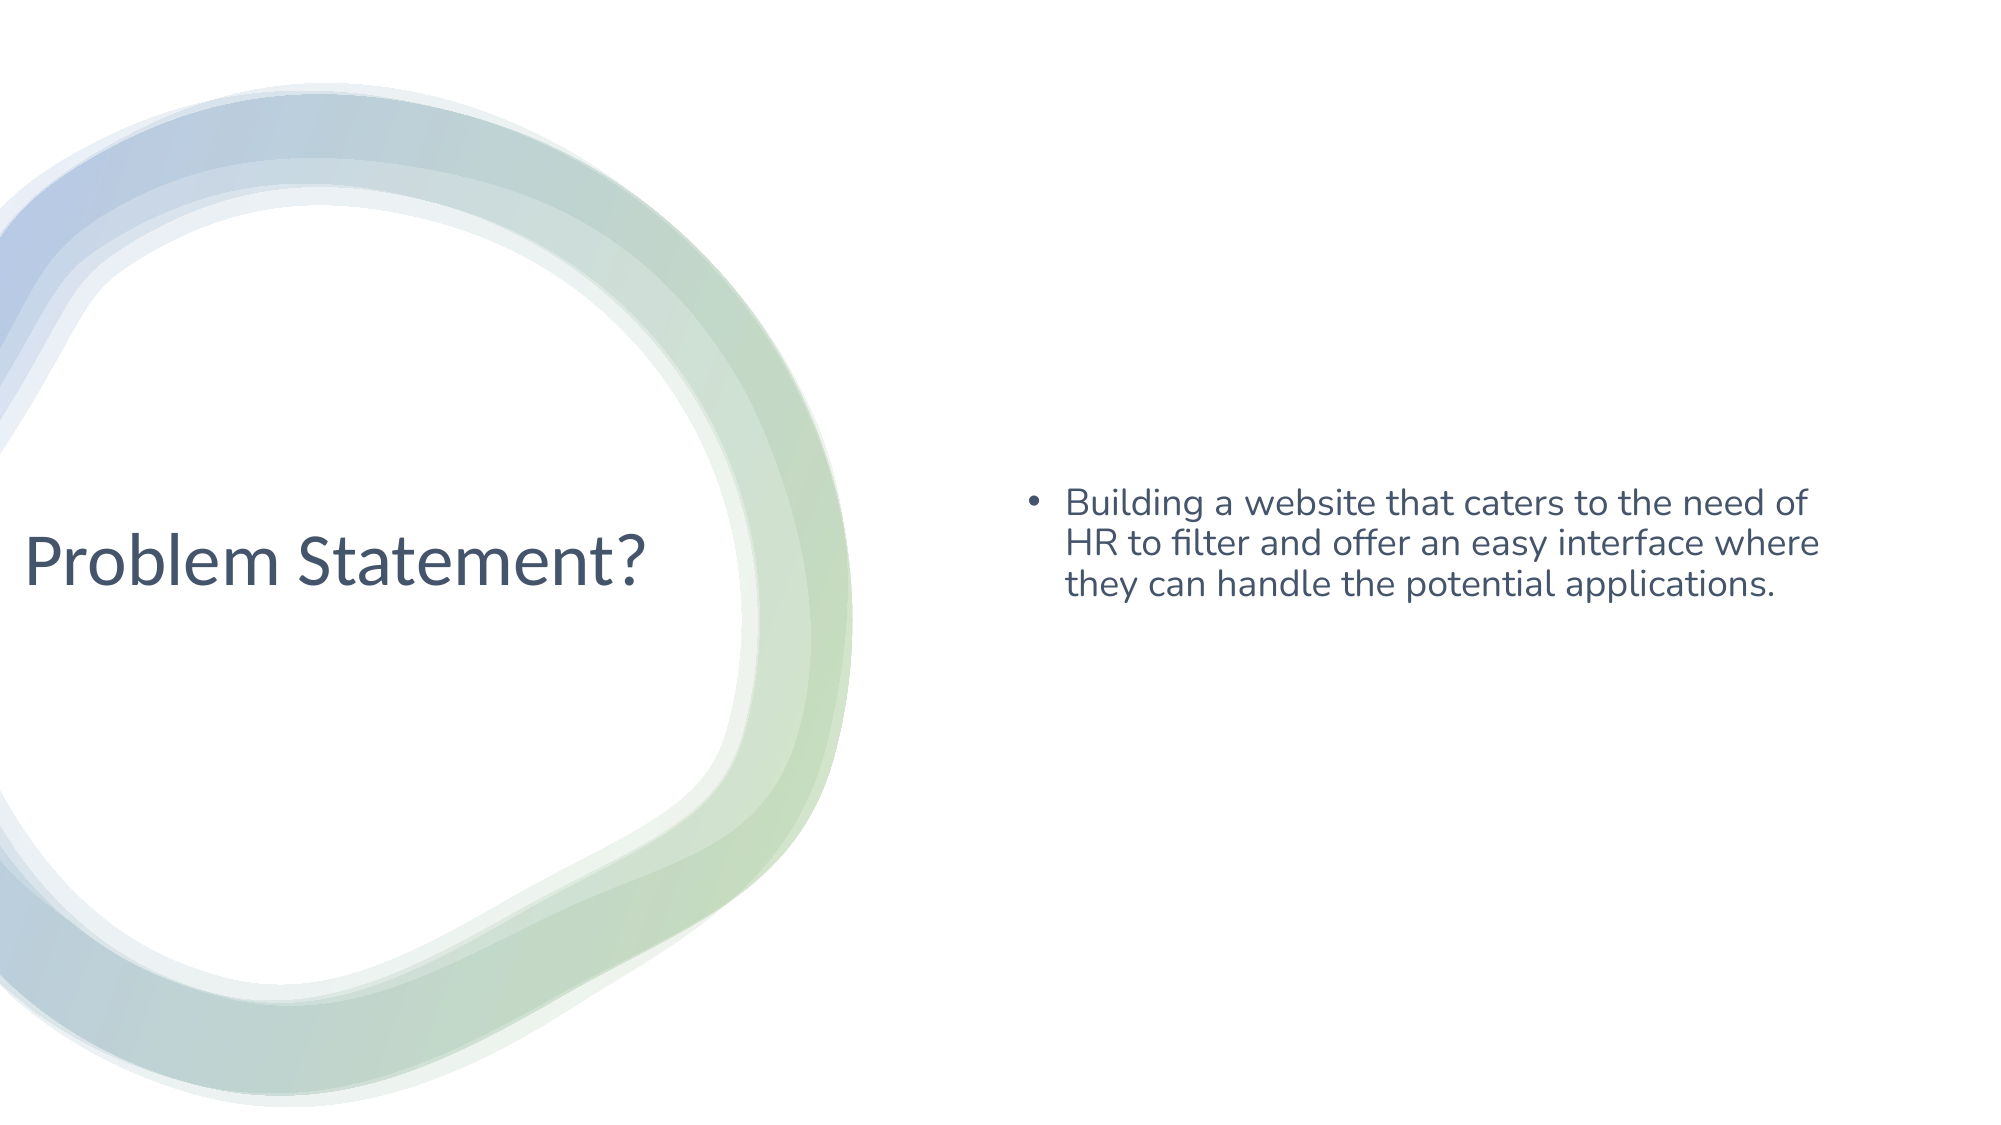

# Problem Statement?
Building a website that caters to the need of HR to filter and offer an easy interface where they can handle the potential applications.